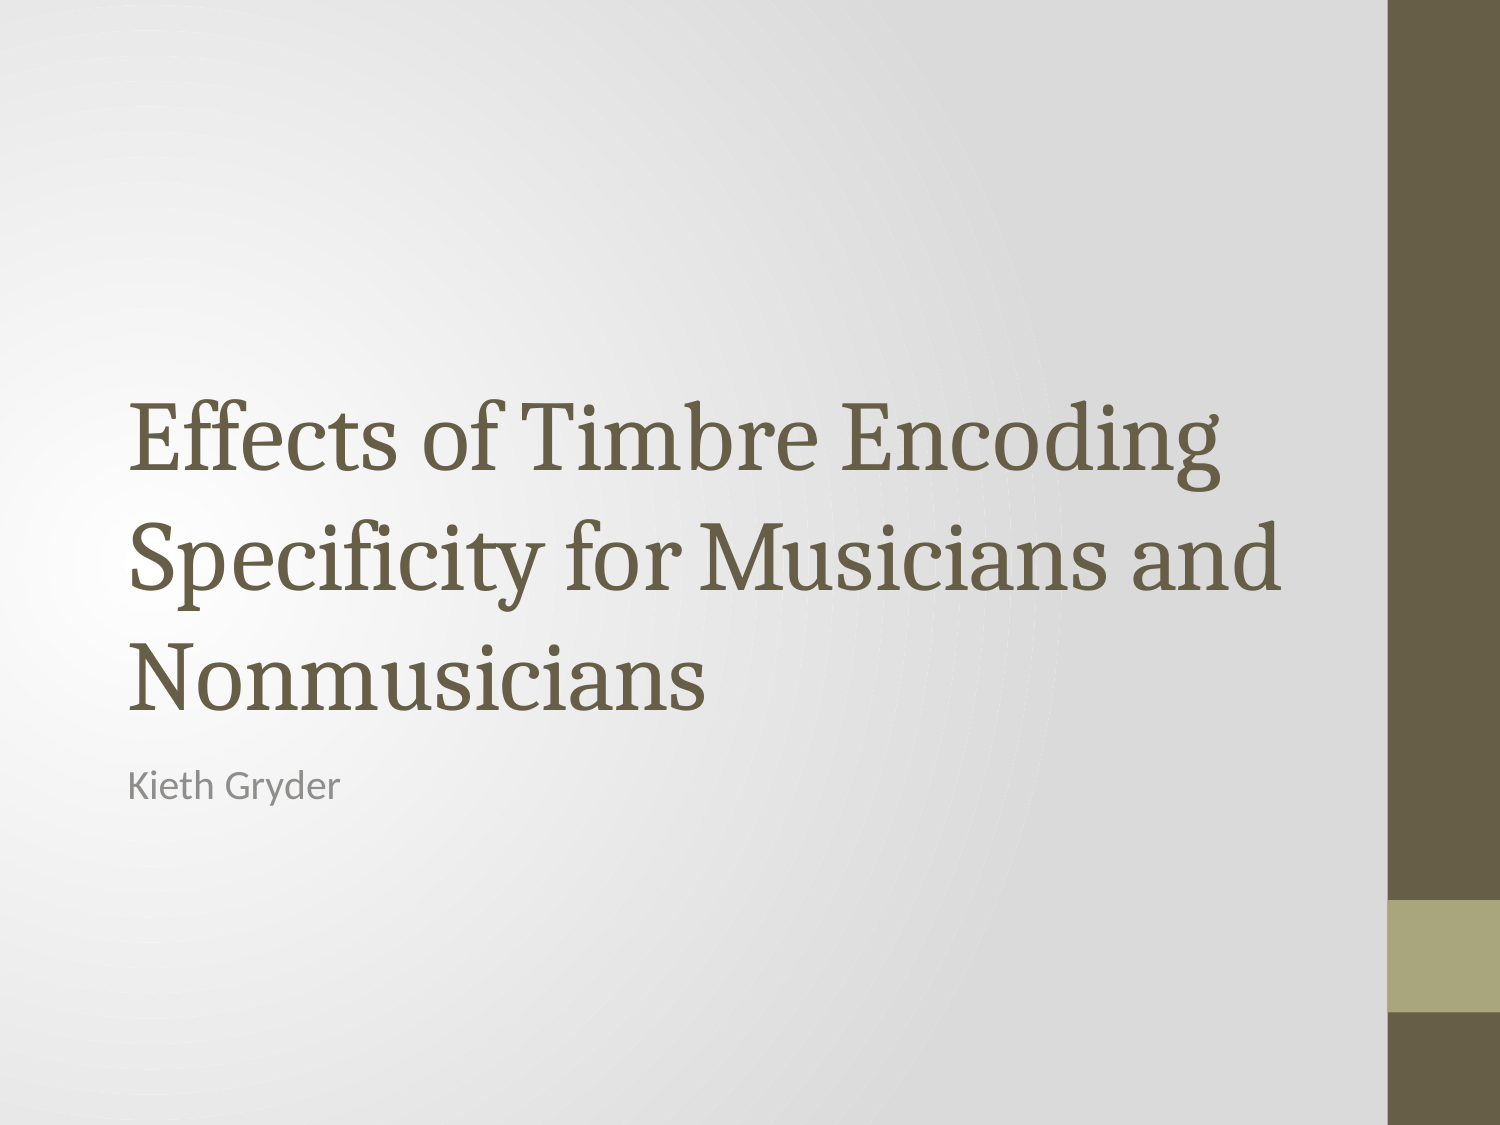

# Effects of Timbre Encoding Specificity for Musicians and Nonmusicians
Kieth Gryder